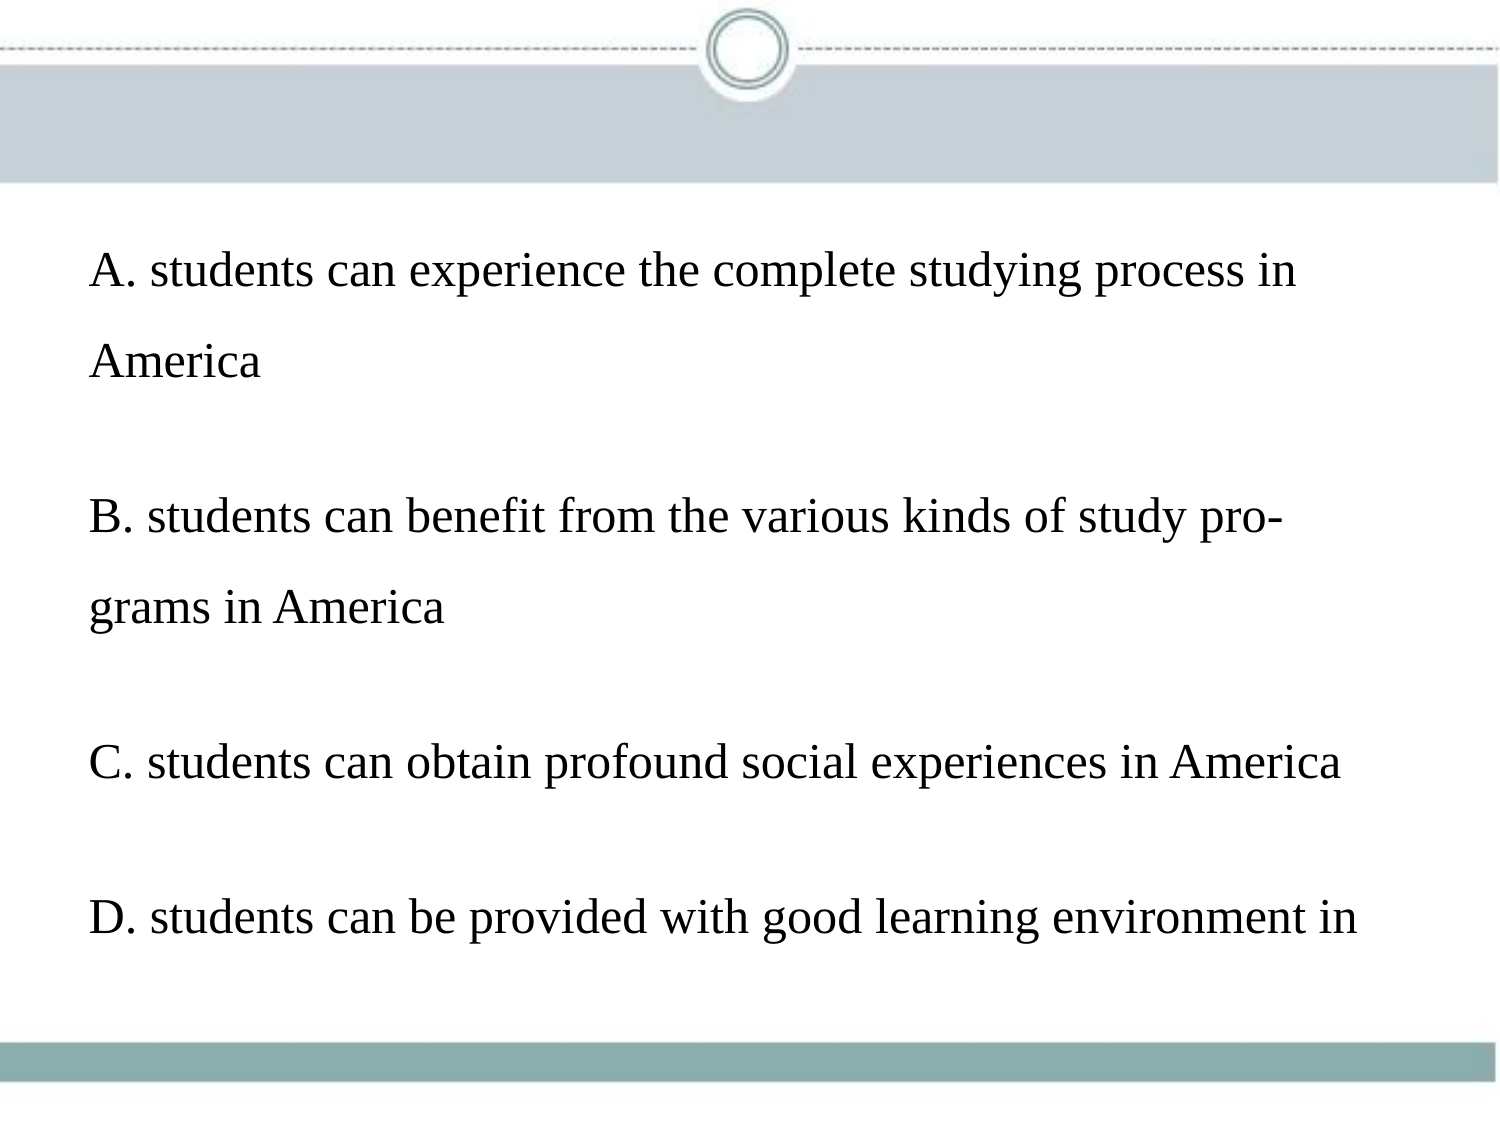

A. students can experience the complete studying process in
America
B. students can benefit from the various kinds of study pro-
grams in America
C. students can obtain profound social experiences in America
D. students can be provided with good learning environment in